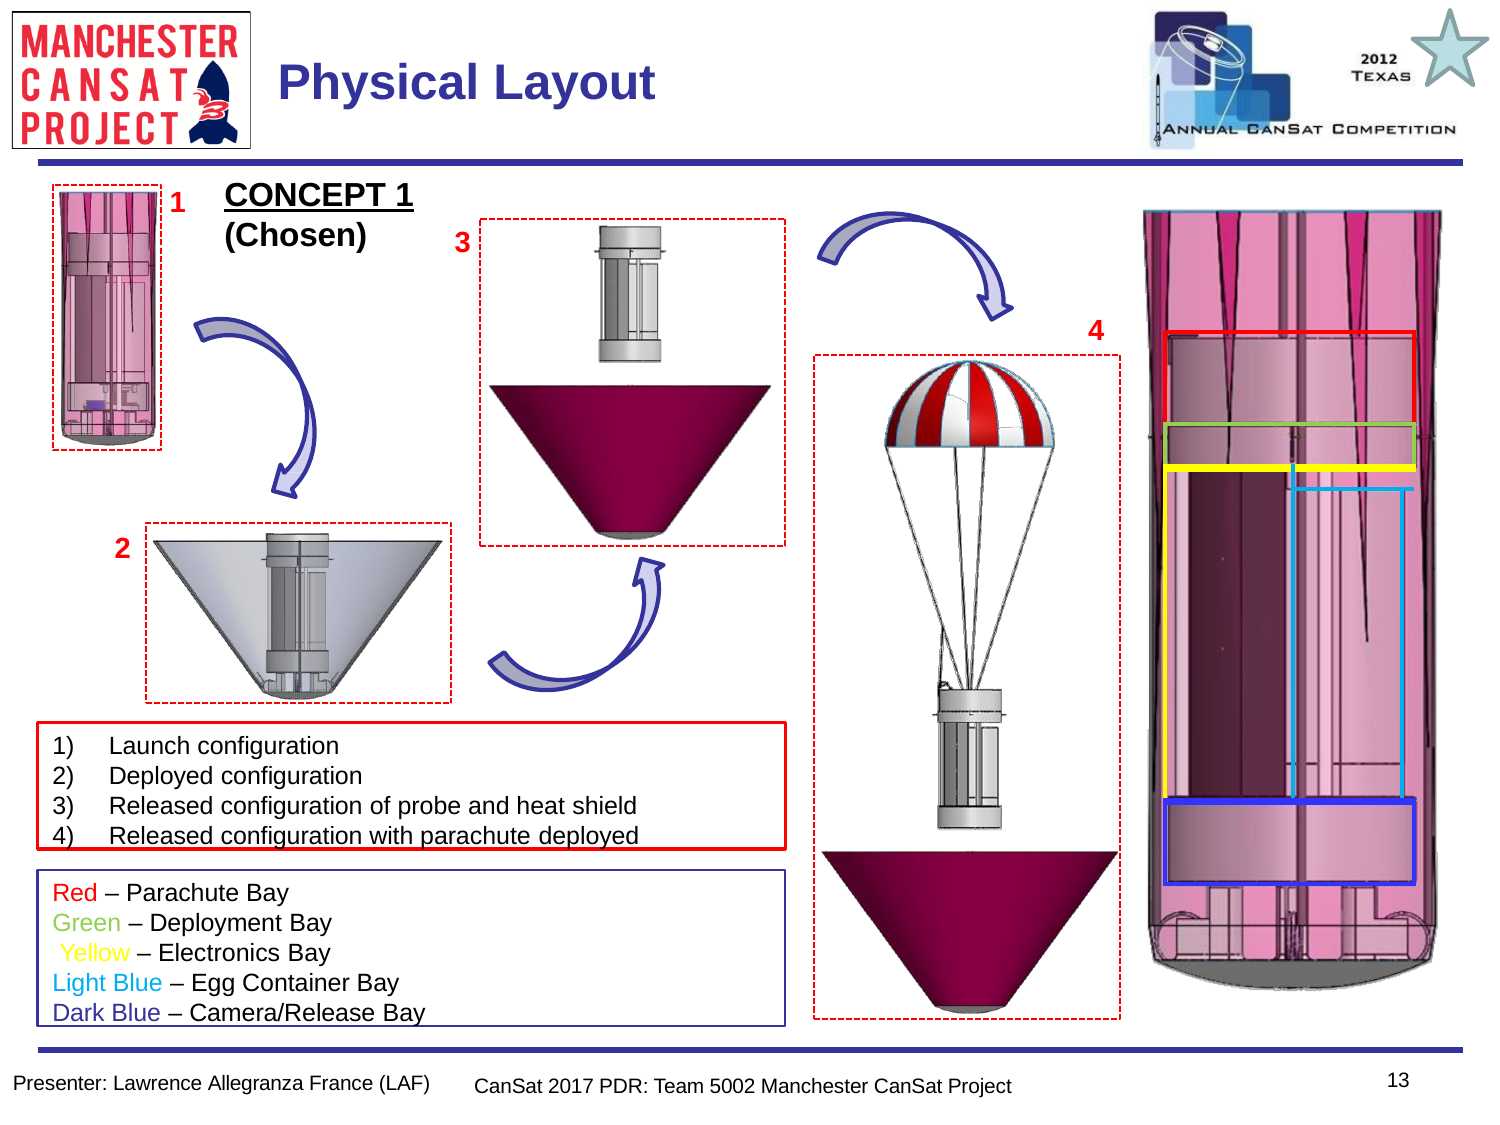

Team Logo
Here
(If You Want)

# Physical Layout

CONCEPT 1
(Chosen)
1

3

4

|  |  |  |
| --- | --- | --- |
|  |  |  |
|  |  |  |
|  |  |  |
|  |  |  |

2

Launch configuration
Deployed configuration
Released configuration of probe and heat shield
Released configuration with parachute deployed

Red – Parachute Bay  Green – Deployment Bay  Yellow – Electronics Bay
Light Blue – Egg Container Bay  Dark Blue – Camera/Release Bay
13
Presenter: Lawrence Allegranza France (LAF)
CanSat 2017 PDR: Team 5002 Manchester CanSat Project